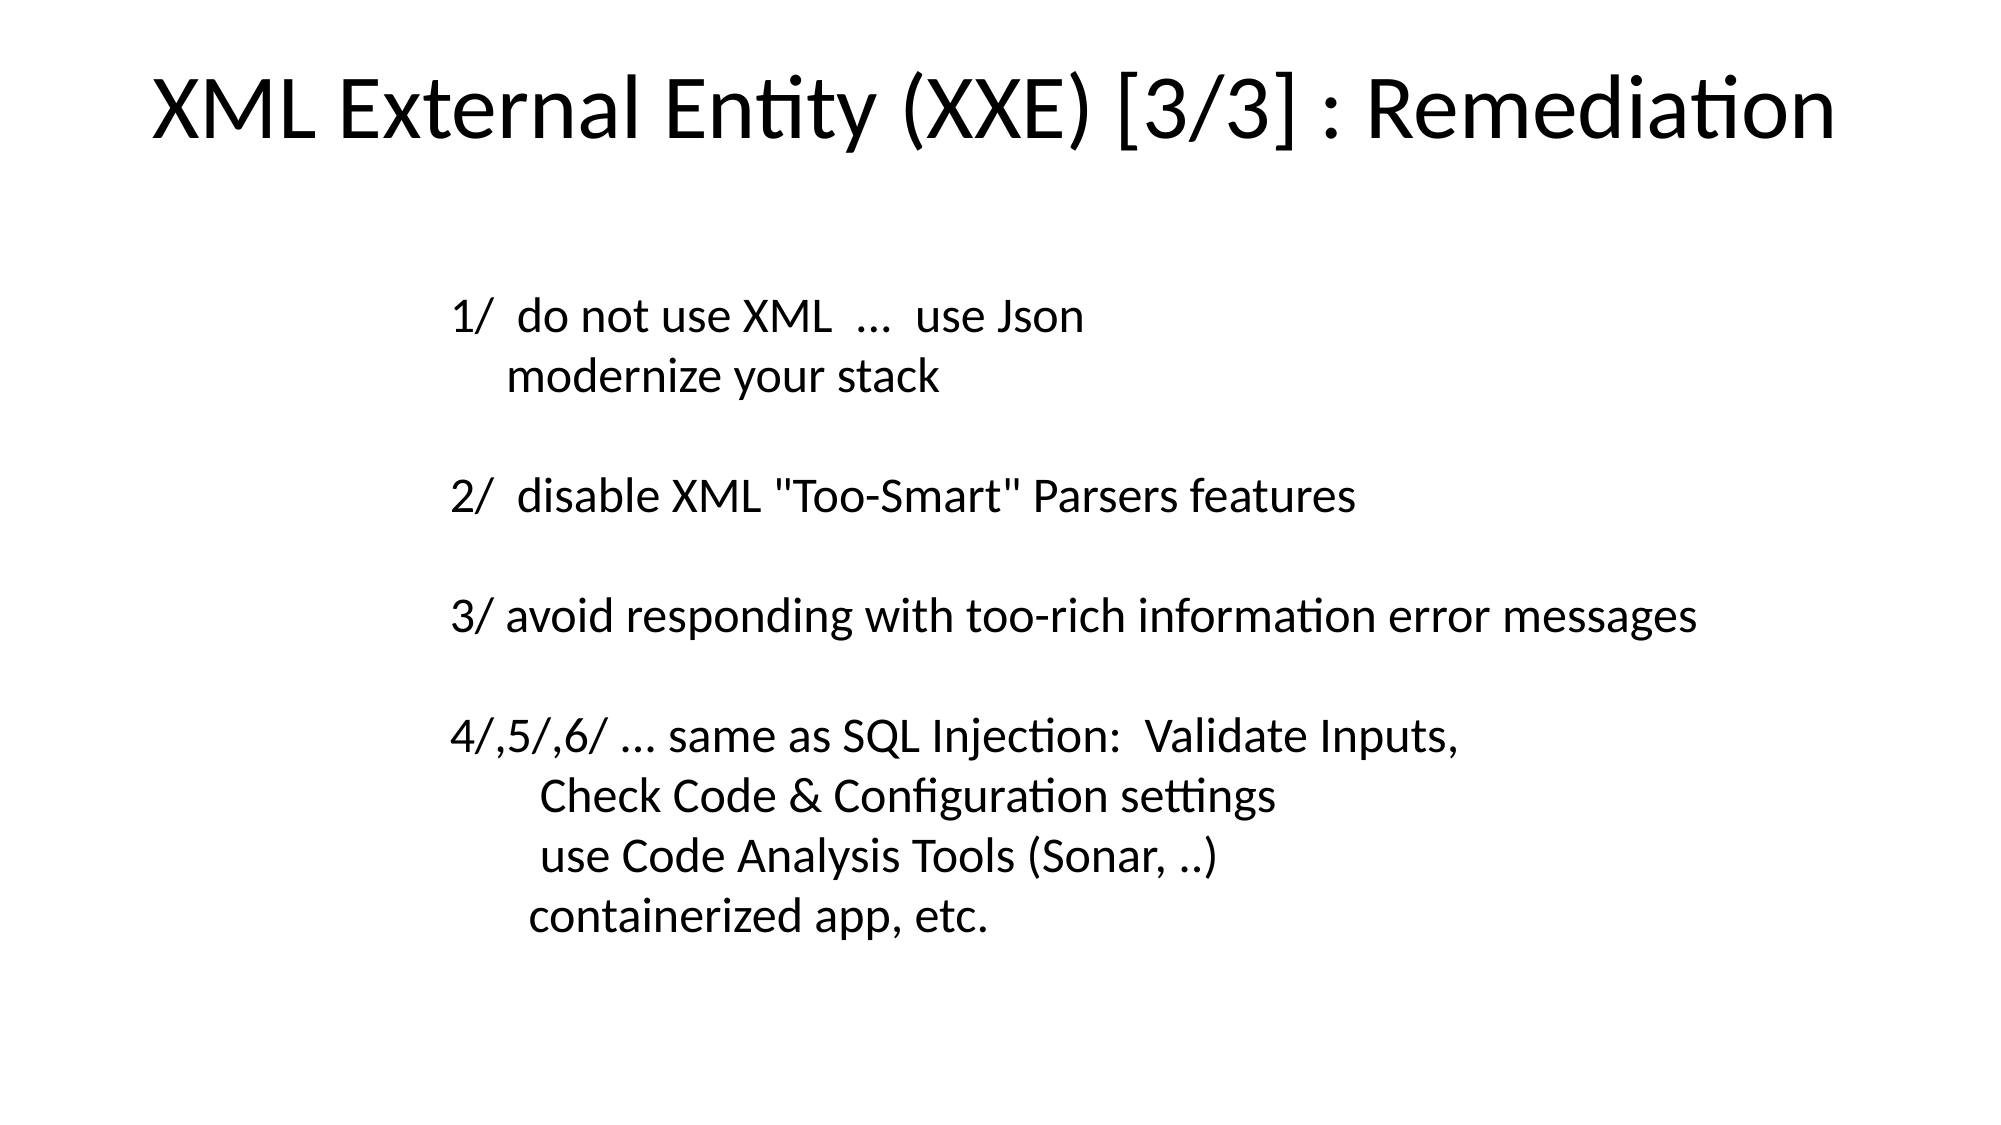

XML External Entity (XXE) [3/3] : Remediation
1/  do not use XML  ...  use Json
     modernize your stack

2/  disable XML "Too-Smart" Parsers features

3/ avoid responding with too-rich information error messages

4/,5/,6/ ... same as SQL Injection:  Validate Inputs,
        Check Code & Configuration settings
        use Code Analysis Tools (Sonar, ..)
       containerized app, etc.